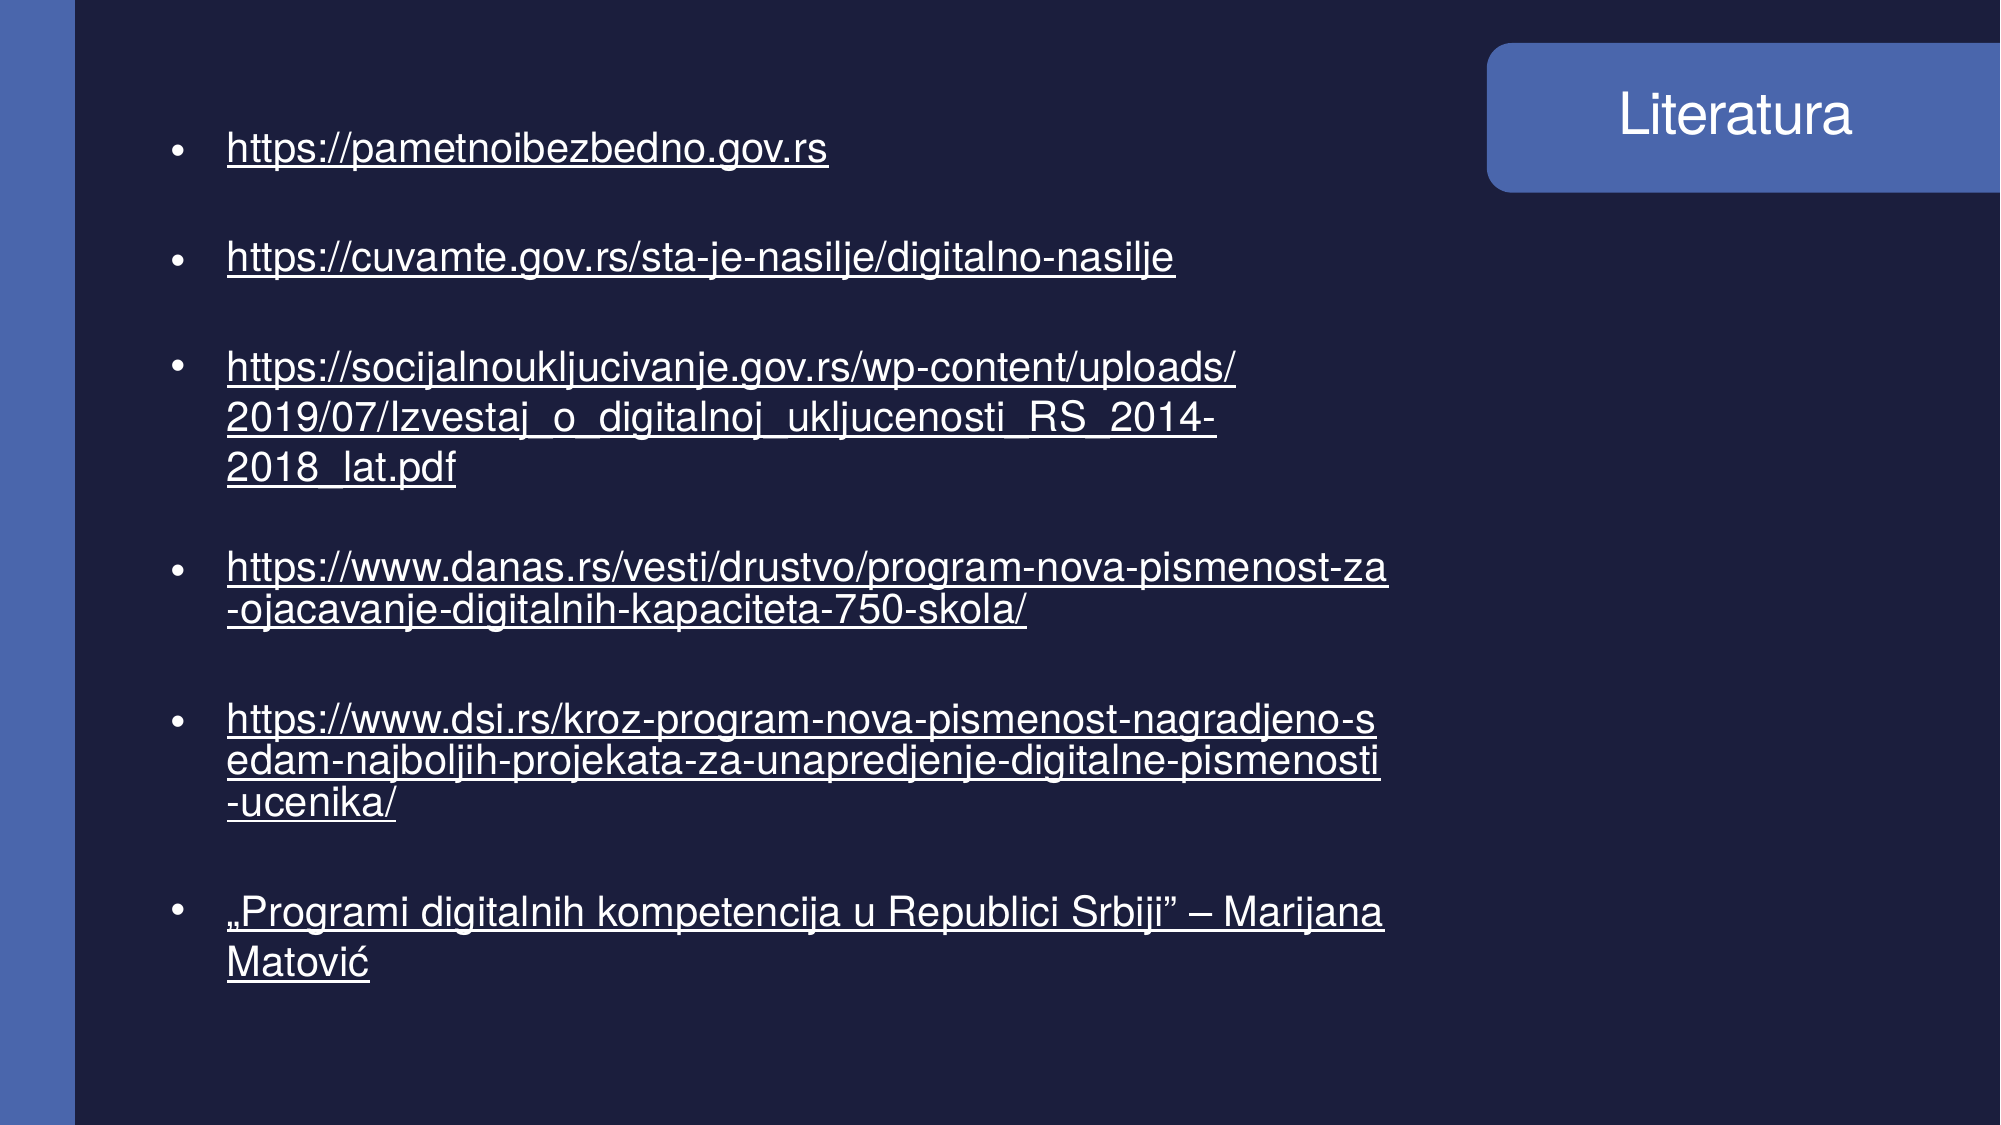

https://pametnoibezbedno.gov.rs

https://cuvamte.gov.rs/sta-je-nasilje/digitalno-nasilje

https://socijalnoukljucivanje.gov.rs/wp-content/uploads/2019/07/Izvestaj_o_digitalnoj_ukljucenosti_RS_2014-2018_lat.pdf

https://www.danas.rs/vesti/drustvo/program-nova-pismenost-za-ojacavanje-digitalnih-kapaciteta-750-skola/

https://www.dsi.rs/kroz-program-nova-pismenost-nagradjeno-sedam-najboljih-projekata-za-unapredjenje-digitalne-pismenosti-ucenika/

„Programi digitalnih kompetencija u Republici Srbiji” – Marijana Matović

Literatura